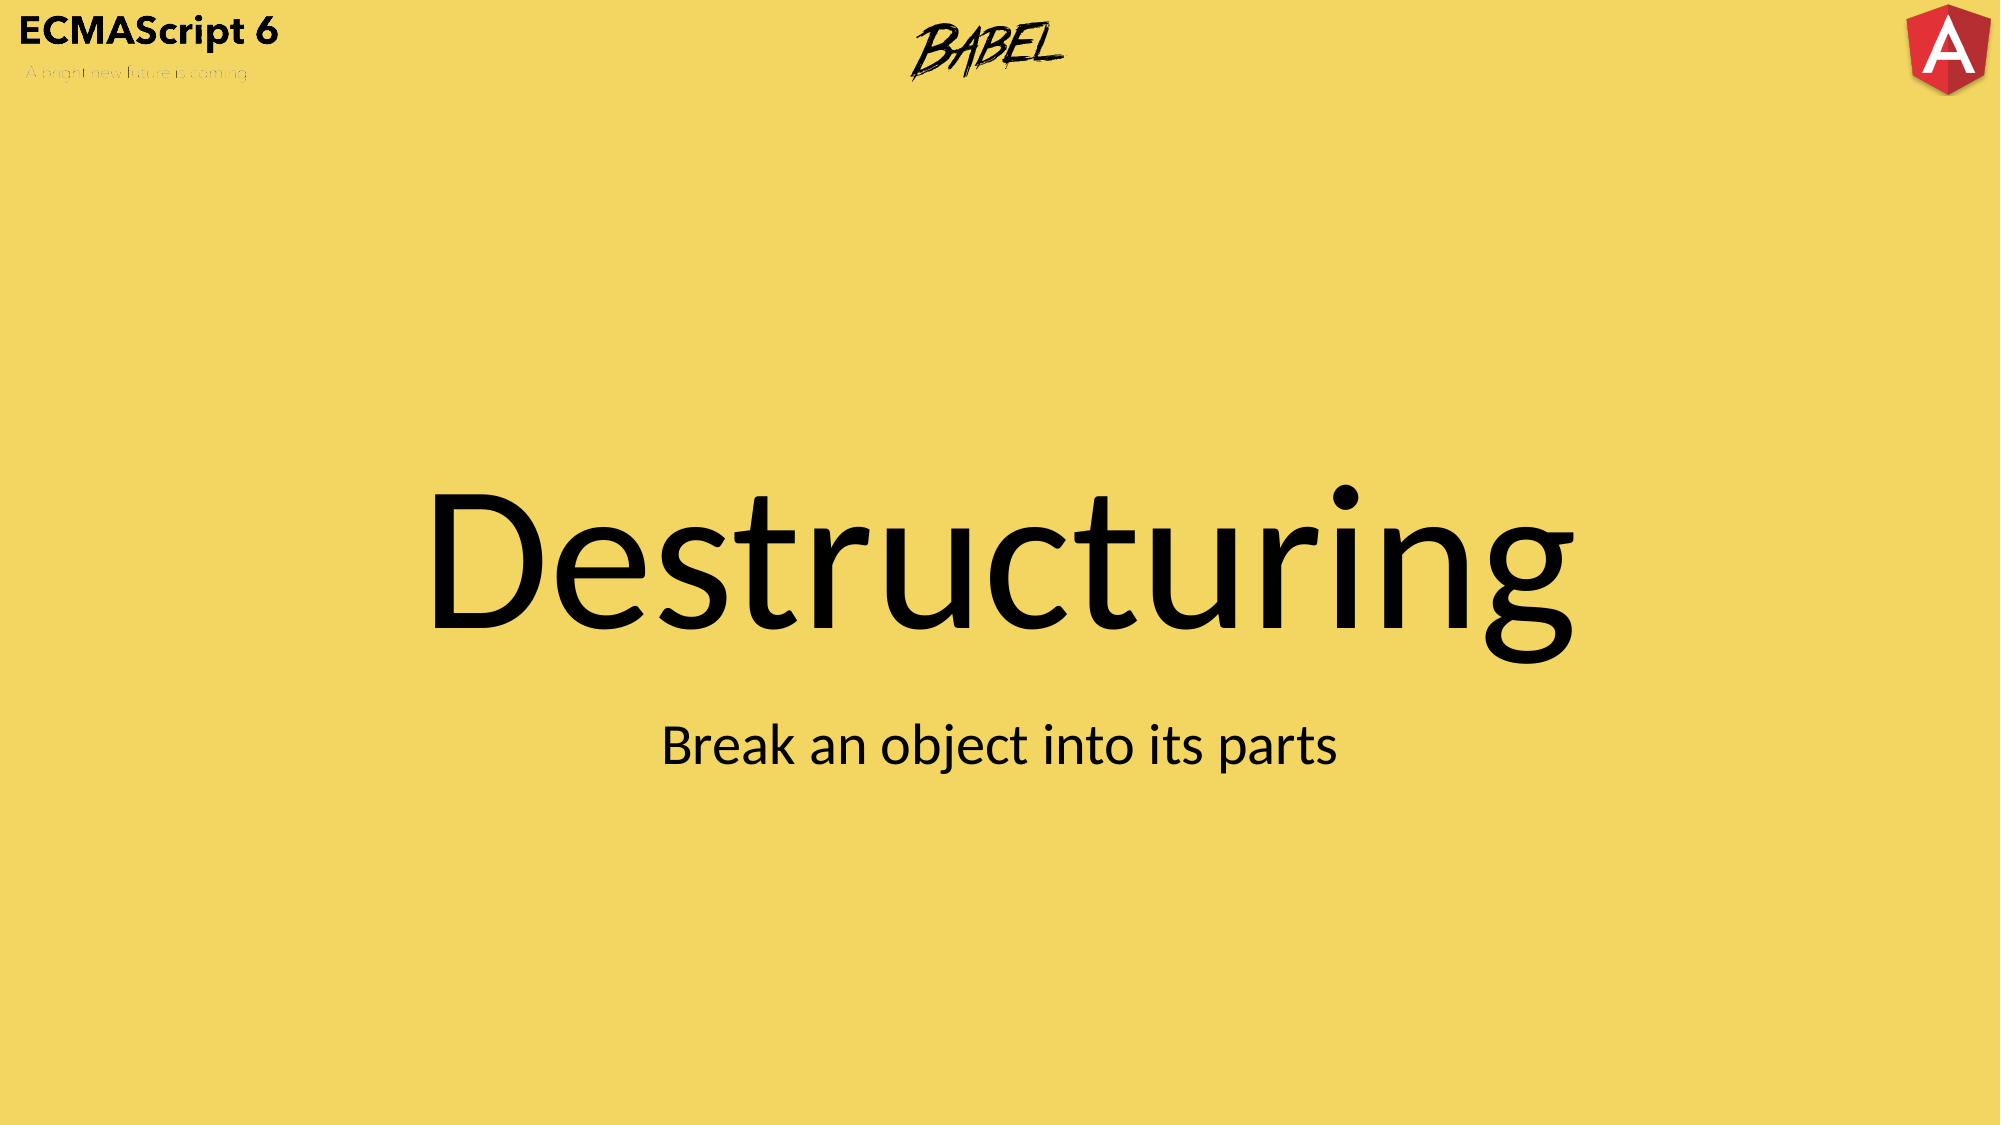

Destructuring
Break an object into its parts